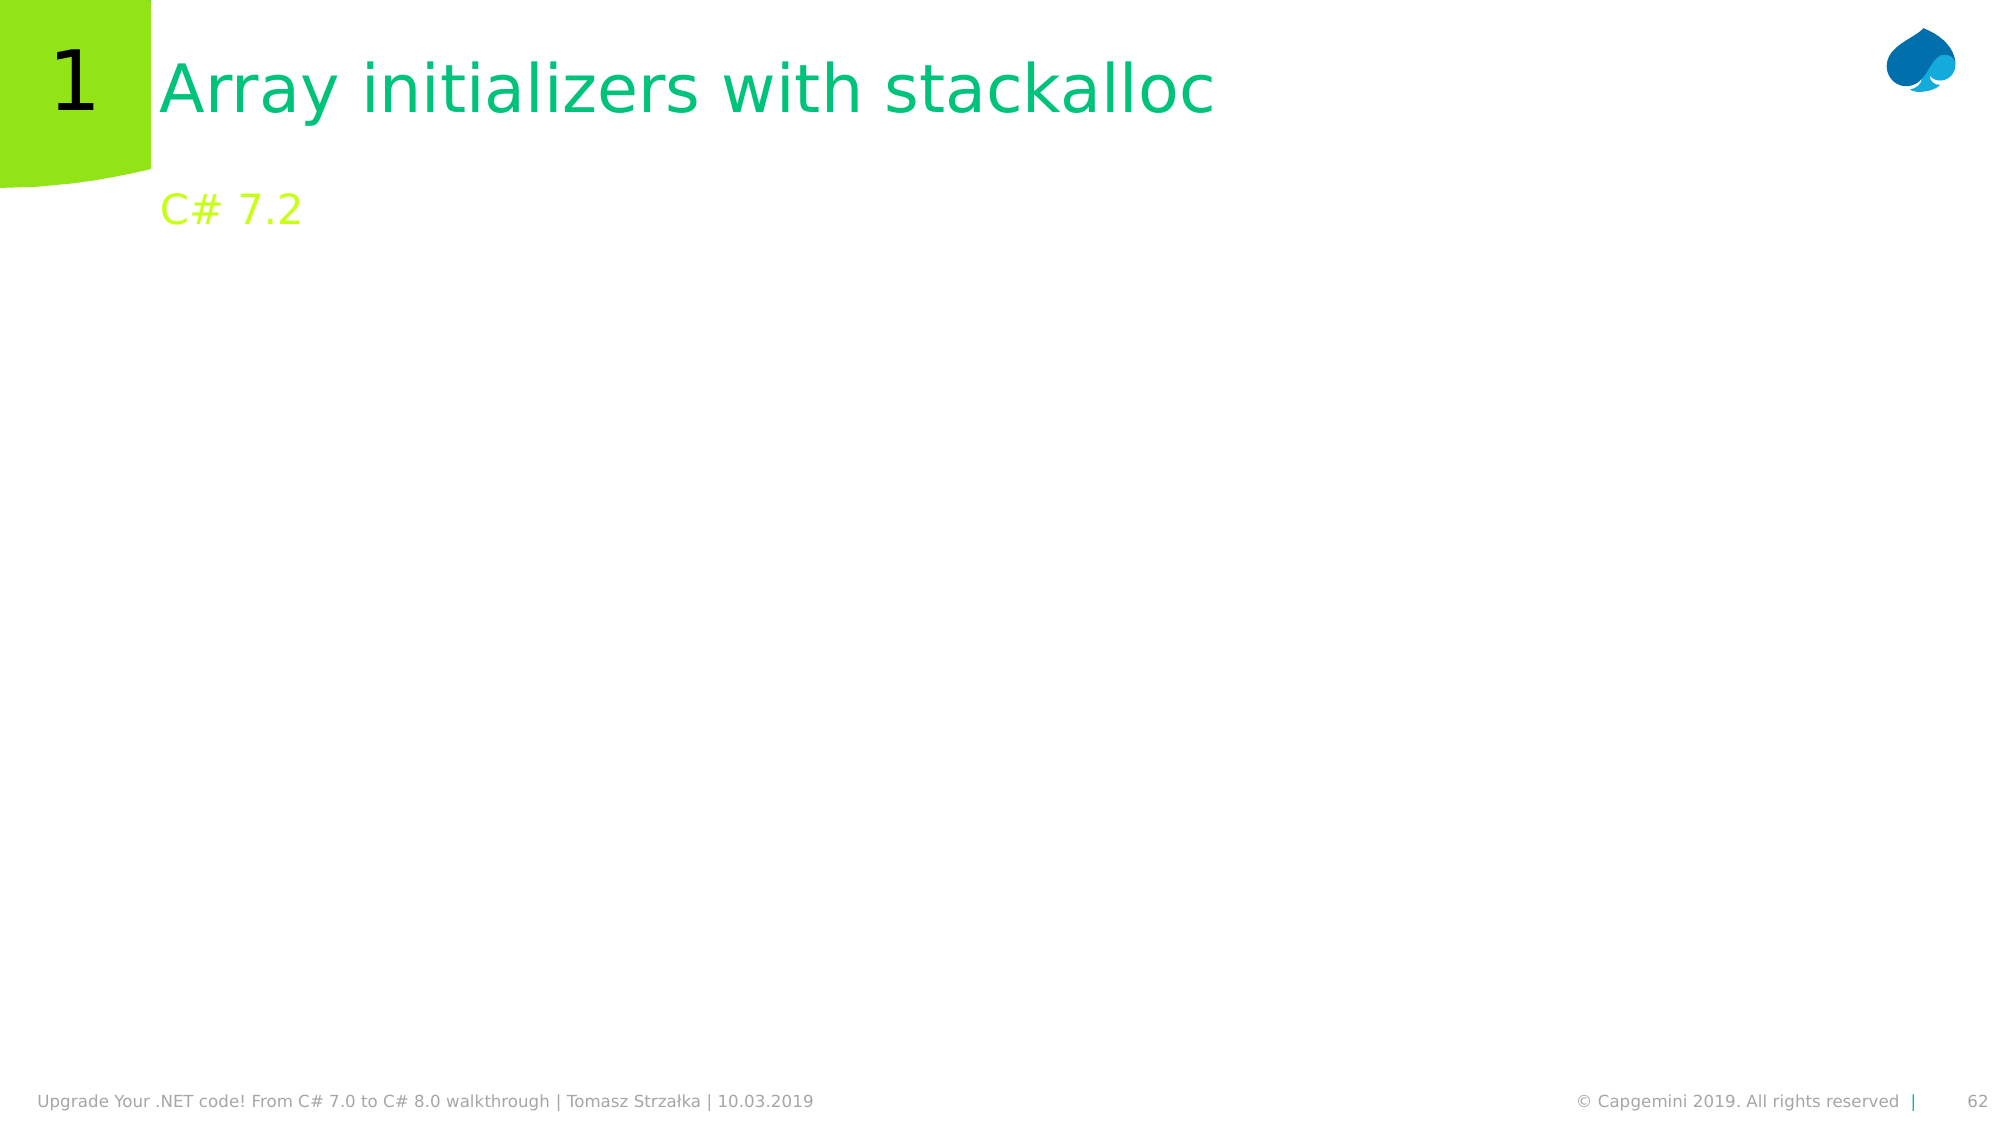

# Array initializers with stackalloc
1
C# 7.2